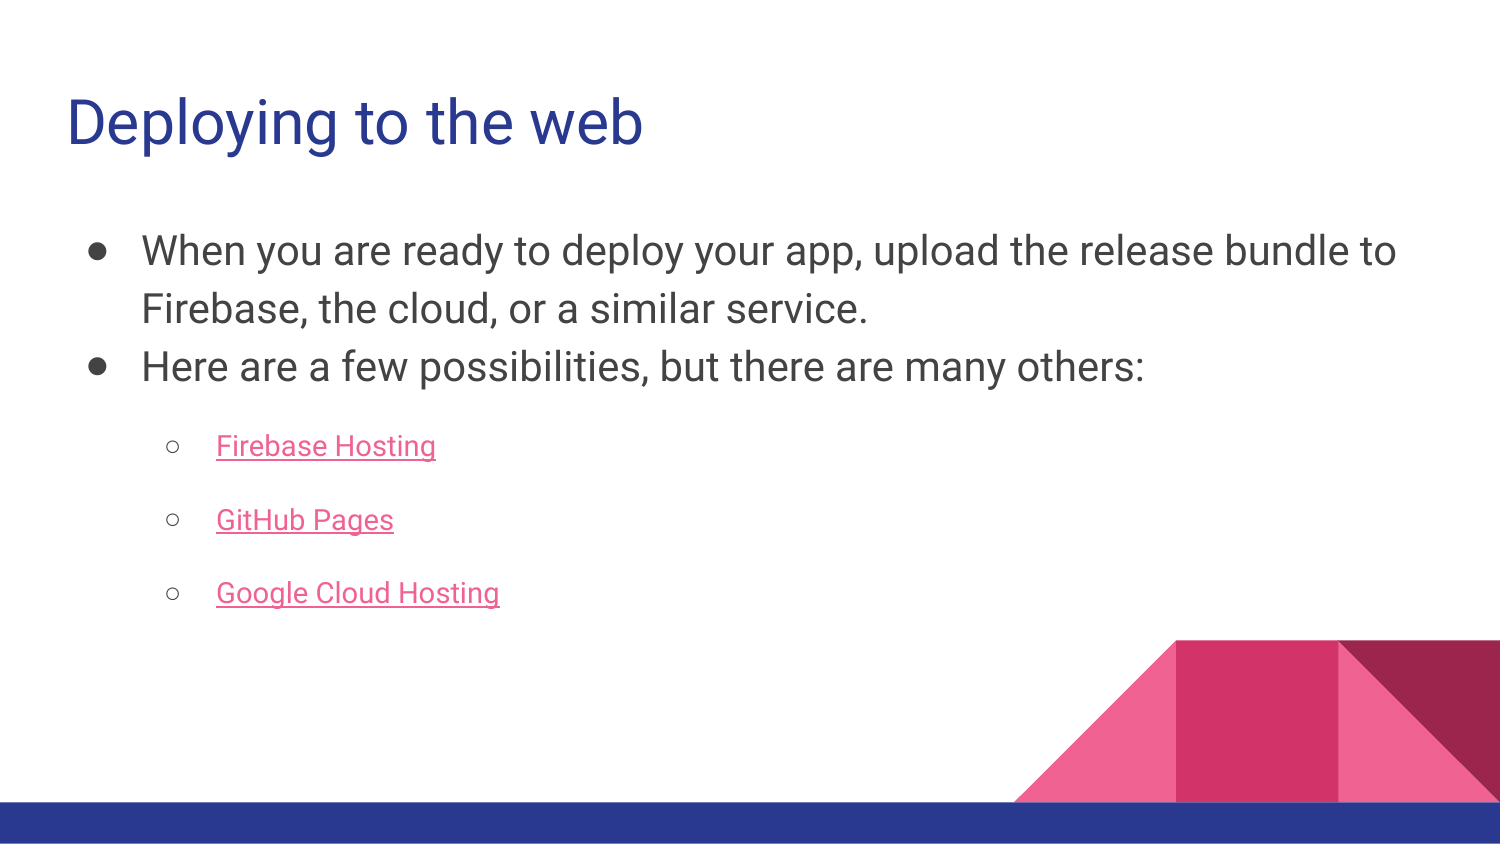

# Deploying to the web
When you are ready to deploy your app, upload the release bundle to Firebase, the cloud, or a similar service.
Here are a few possibilities, but there are many others:
Firebase Hosting
GitHub Pages
Google Cloud Hosting